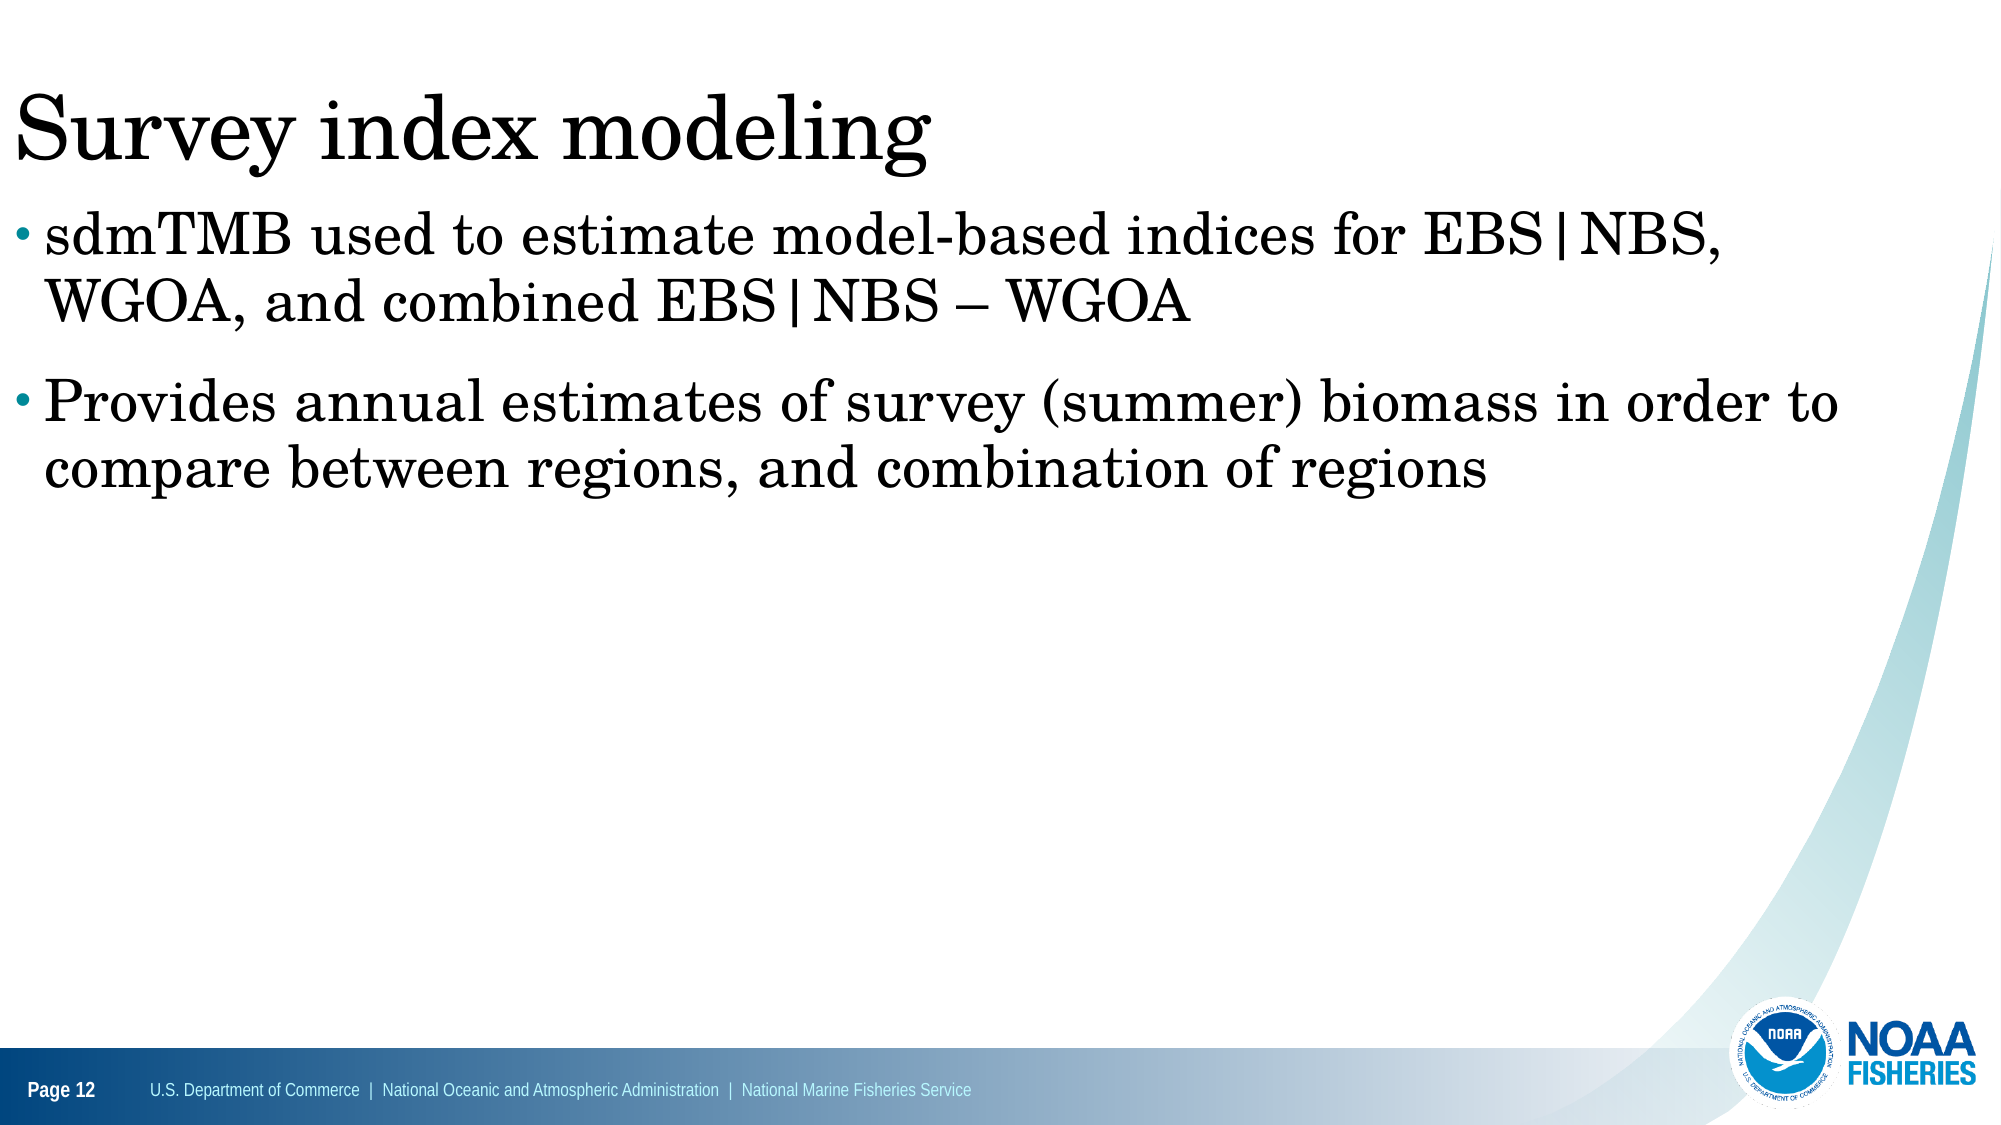

Survey index modeling
sdmTMB used to estimate model-based indices for EBS|NBS, WGOA, and combined EBS|NBS – WGOA
Provides annual estimates of survey (summer) biomass in order to compare between regions, and combination of regions